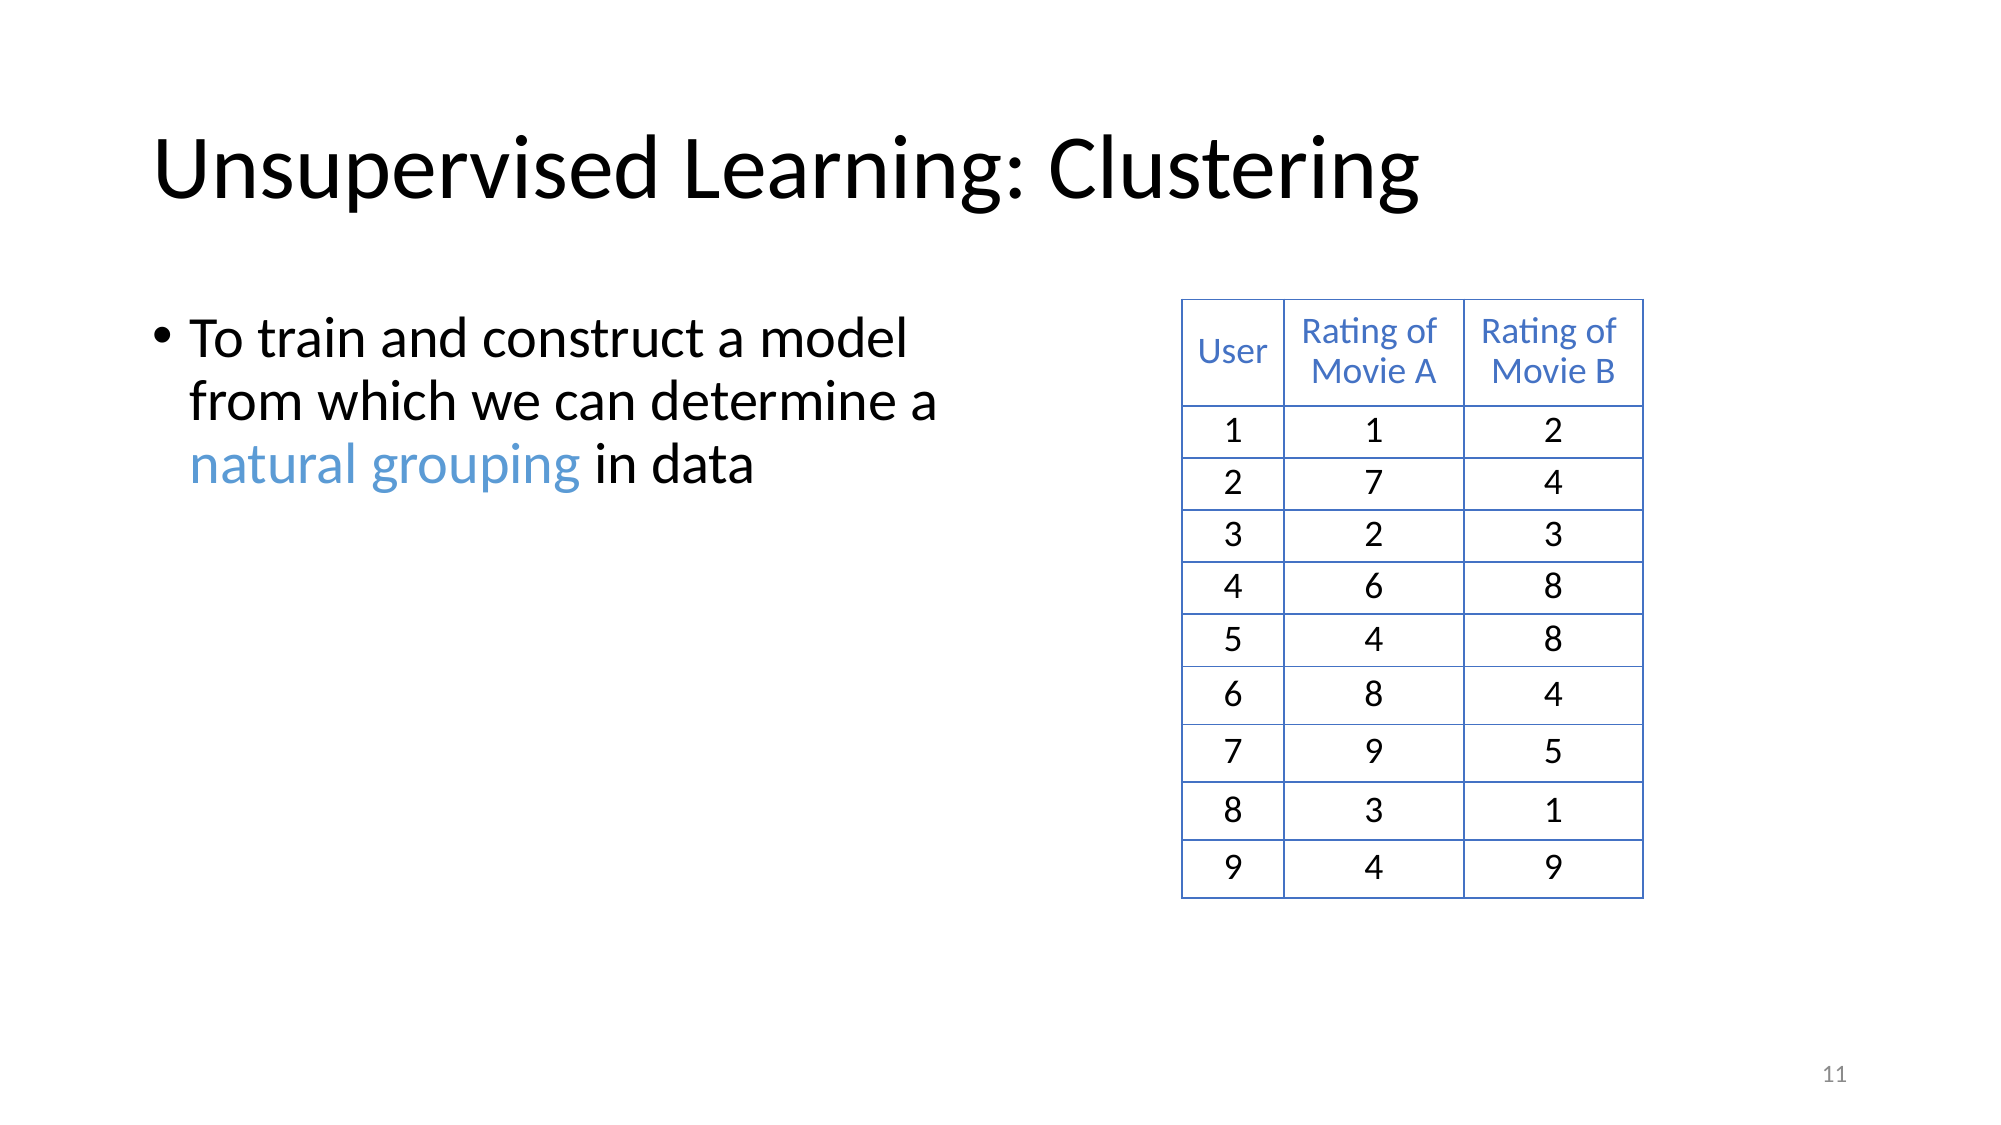

# Unsupervised Learning: Clustering
To train and construct a model from which we can determine a natural grouping in data
| User | Rating of Movie A | Rating of Movie B |
| --- | --- | --- |
| 1 | 1 | 2 |
| 2 | 7 | 4 |
| 3 | 2 | 3 |
| 4 | 6 | 8 |
| 5 | 4 | 8 |
| 6 | 8 | 4 |
| 7 | 9 | 5 |
| 8 | 3 | 1 |
| 9 | 4 | 9 |
11